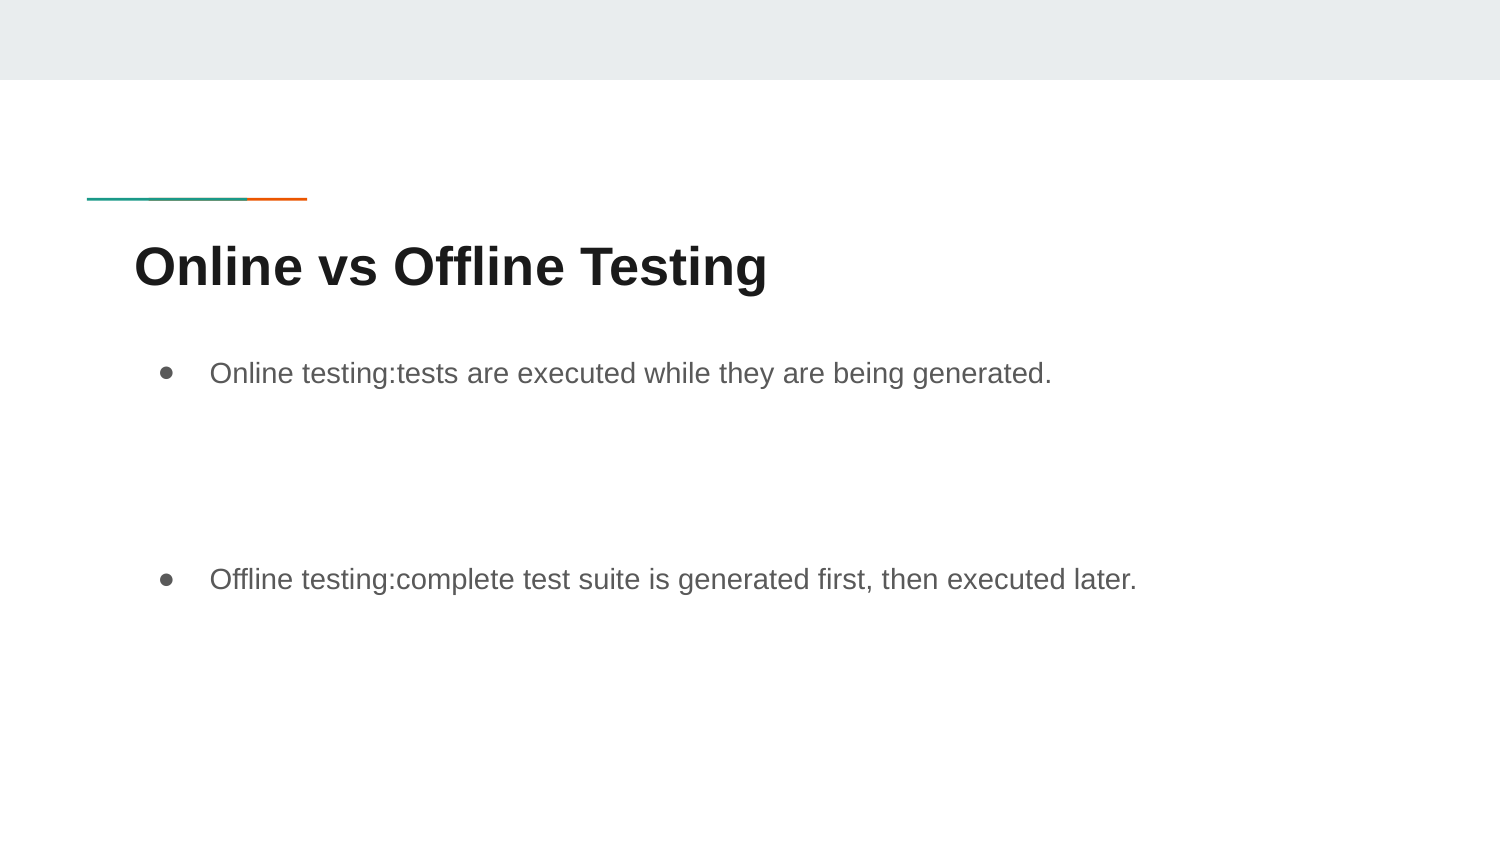

# Online vs Offline Testing
Online testing:tests are executed while they are being generated.

Offline testing:complete test suite is generated first, then executed later.